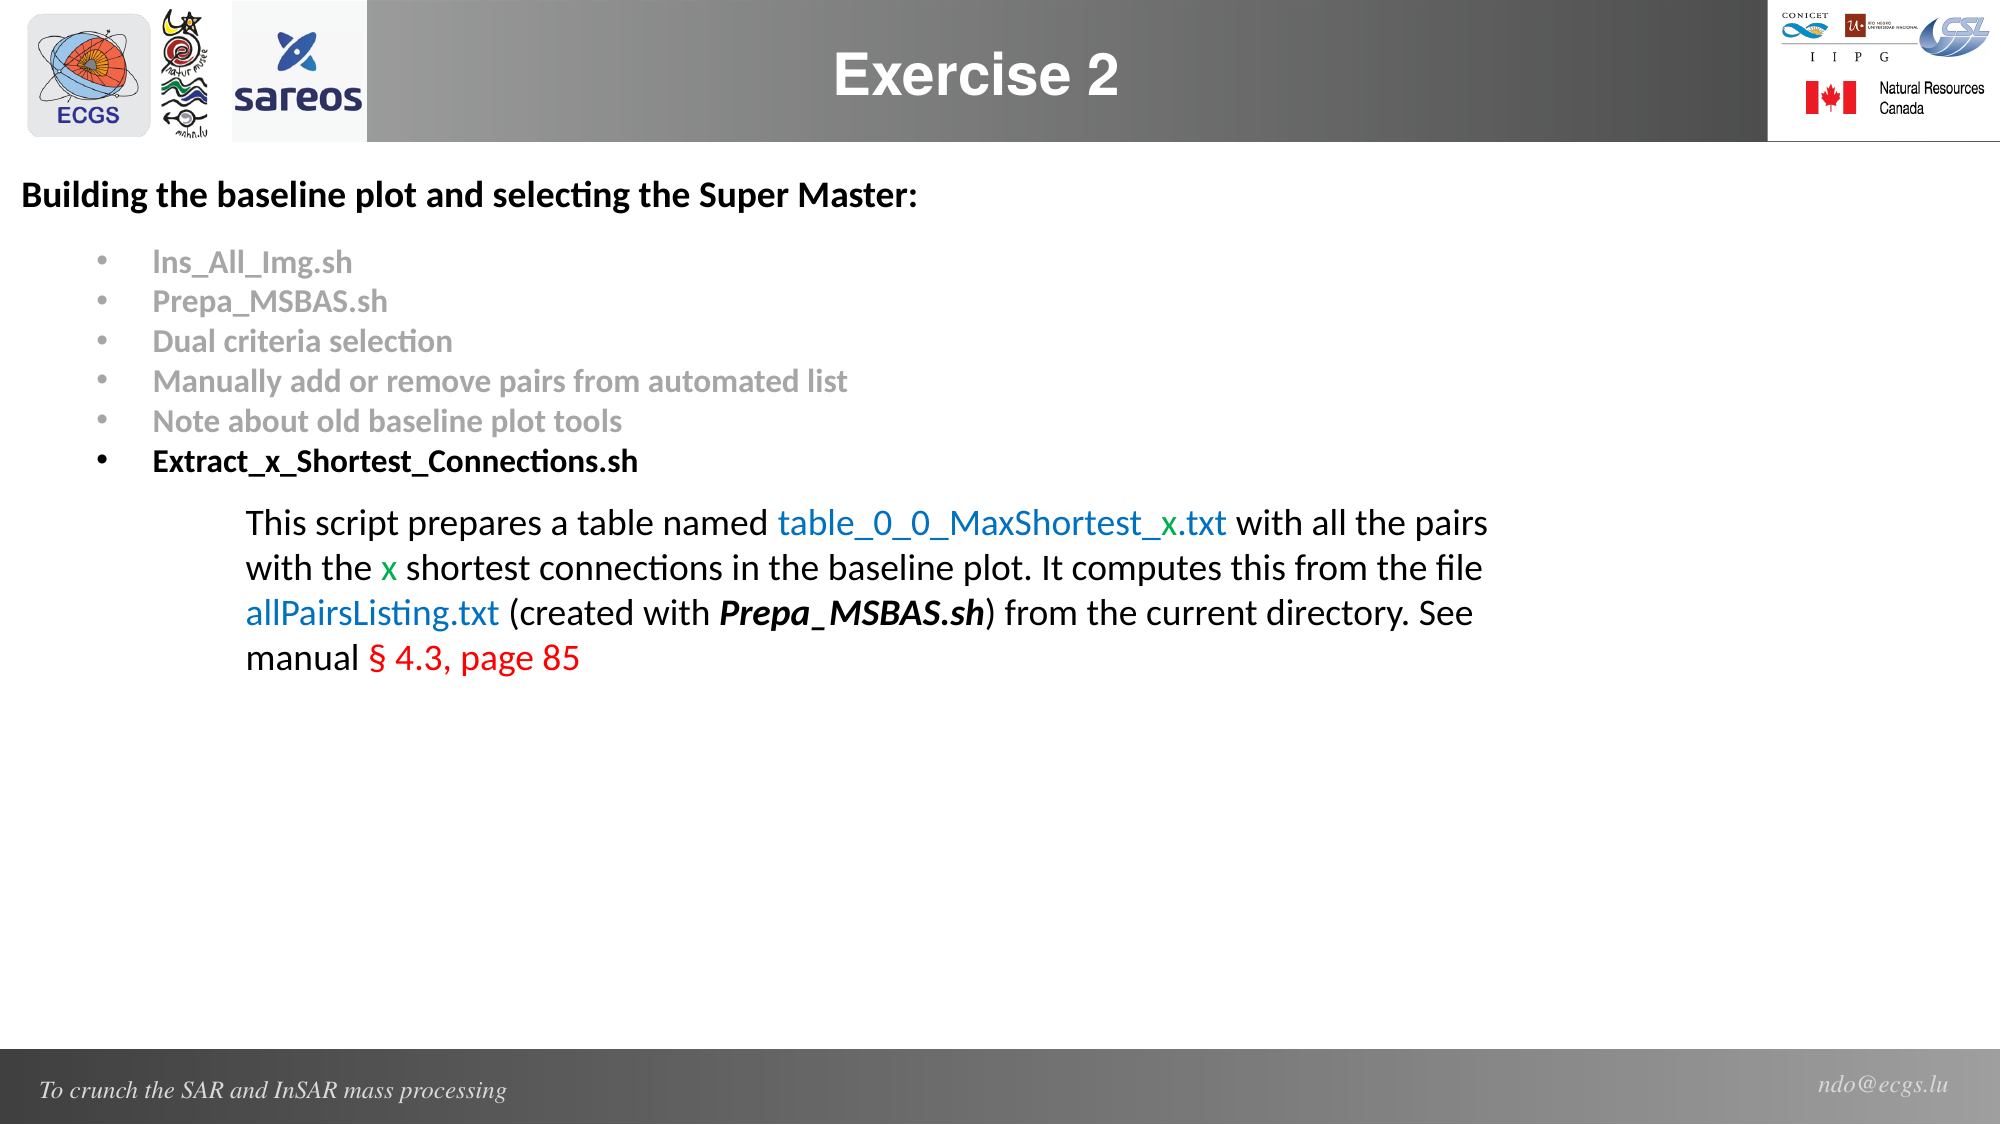

Exercise 2
Building the baseline plot and selecting the Super Master:

lns_All_Img.sh
Prepa_MSBAS.sh
Dual criteria selection
Manually add or remove pairs from automated list
Note about old baseline plot tools
Extract_x_Shortest_Connections.sh
This script prepares a table named table_0_0_MaxShortest_x.txt with all the pairs with the x shortest connections in the baseline plot. It computes this from the file allPairsListing.txt (created with Prepa_MSBAS.sh) from the current directory. See manual § 4.3, page 85